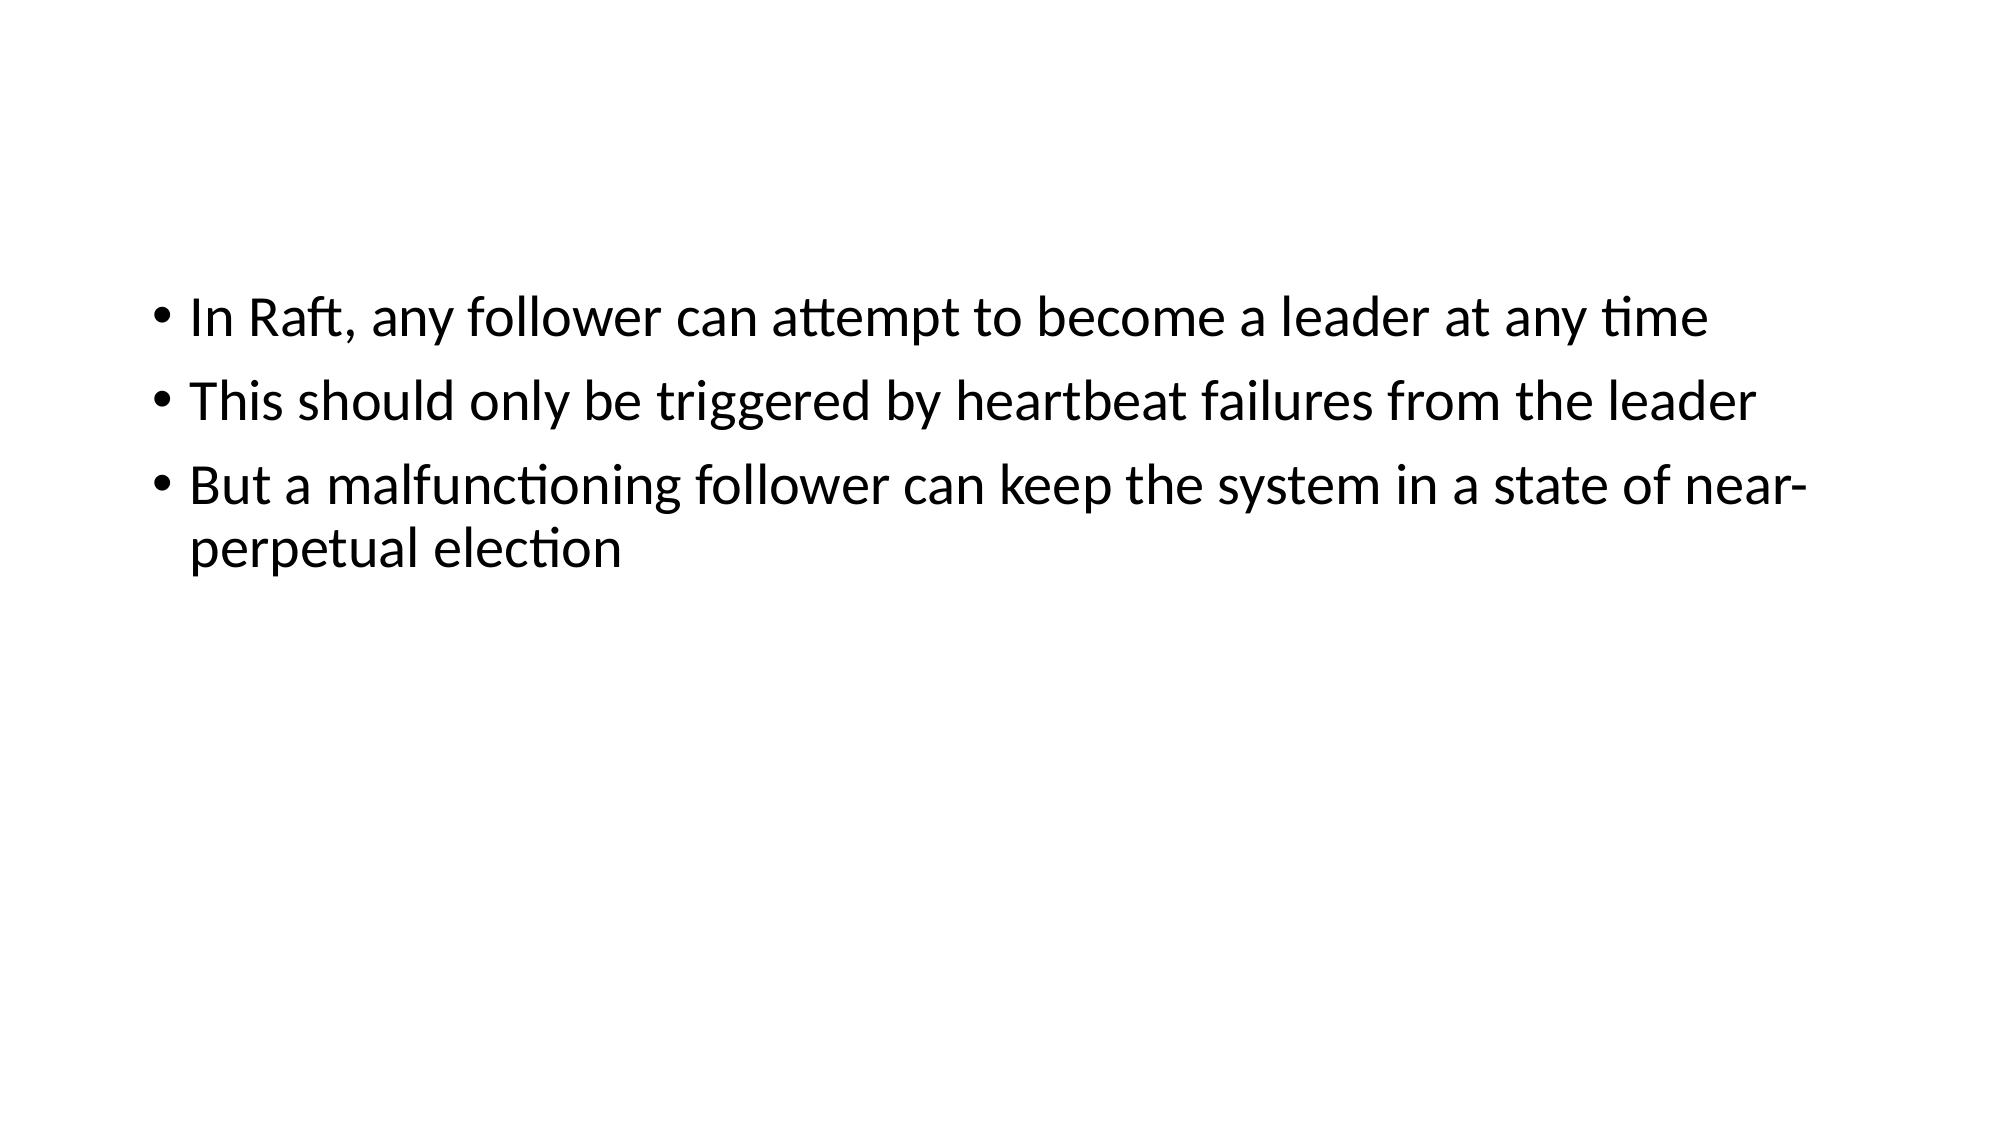

# Byzantine Leader Election Failures
In Raft, any follower can attempt to become a leader at any time
This should only be triggered by heartbeat failures from the leader
But a malfunctioning follower can keep the system in a state of near-perpetual election